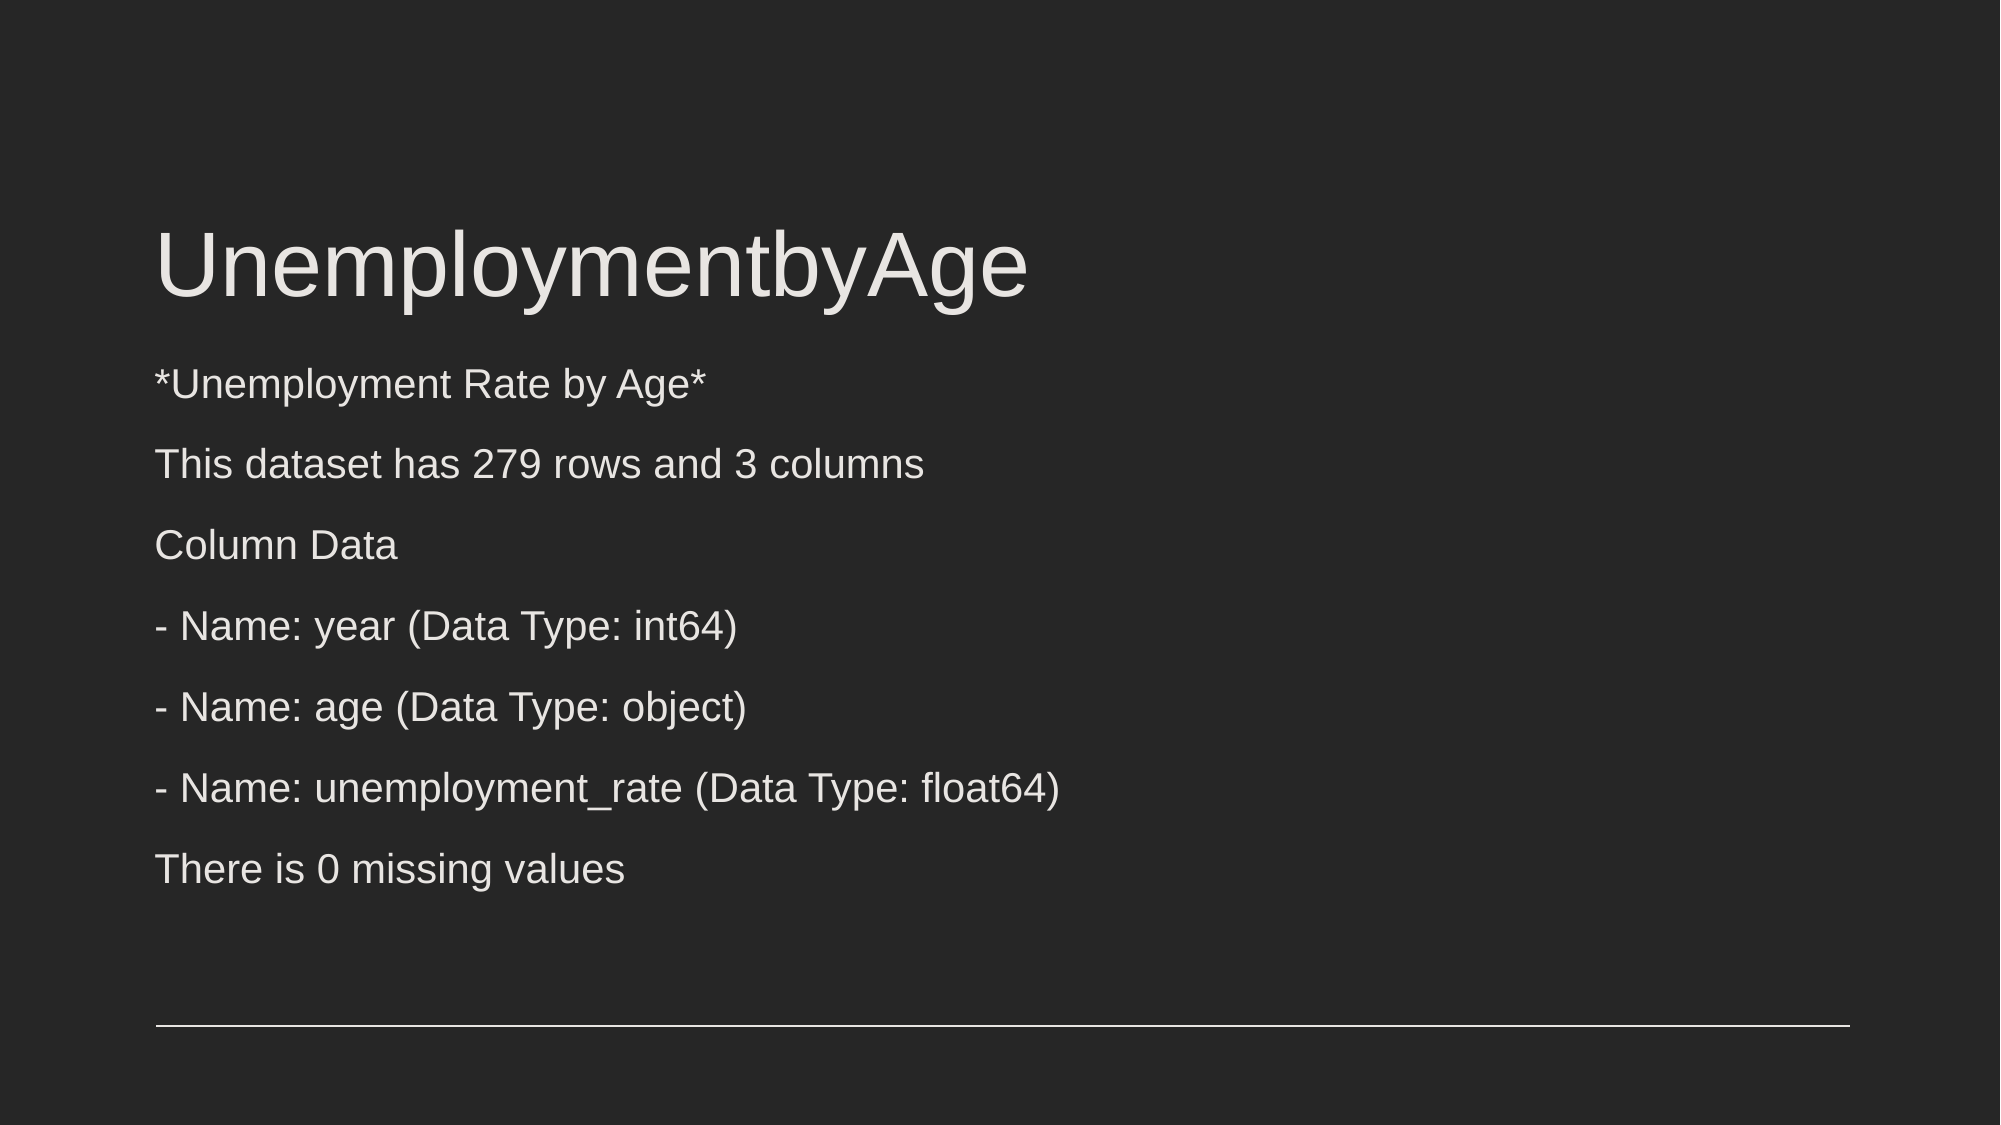

# UnemploymentbyAge
*Unemployment Rate by Age*
This dataset has 279 rows and 3 columns
Column Data
- Name: year (Data Type: int64)
- Name: age (Data Type: object)
- Name: unemployment_rate (Data Type: float64)
There is 0 missing values